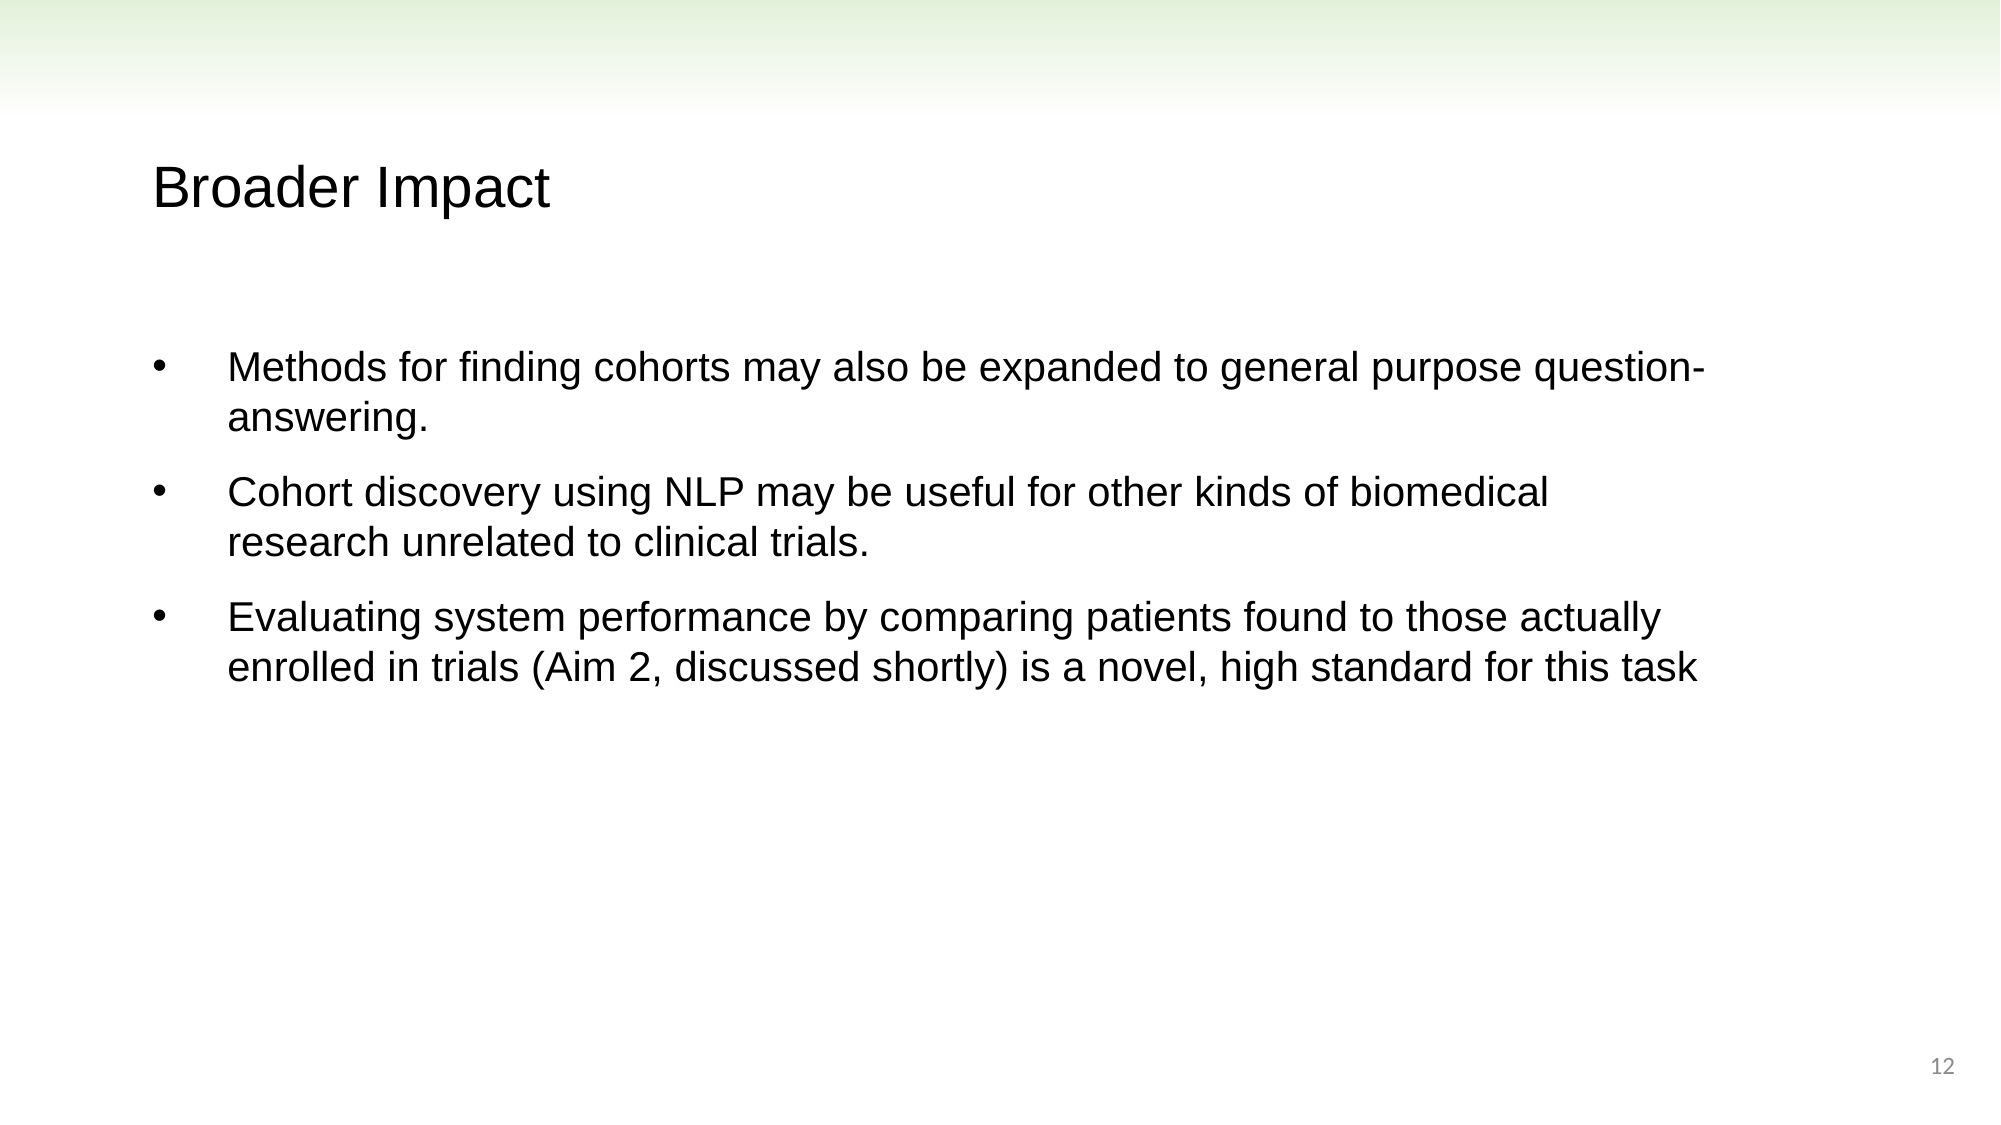

Broader Impact
Methods for finding cohorts may also be expanded to general purpose question-answering.
Cohort discovery using NLP may be useful for other kinds of biomedical research unrelated to clinical trials.
Evaluating system performance by comparing patients found to those actually enrolled in trials (Aim 2, discussed shortly) is a novel, high standard for this task
12